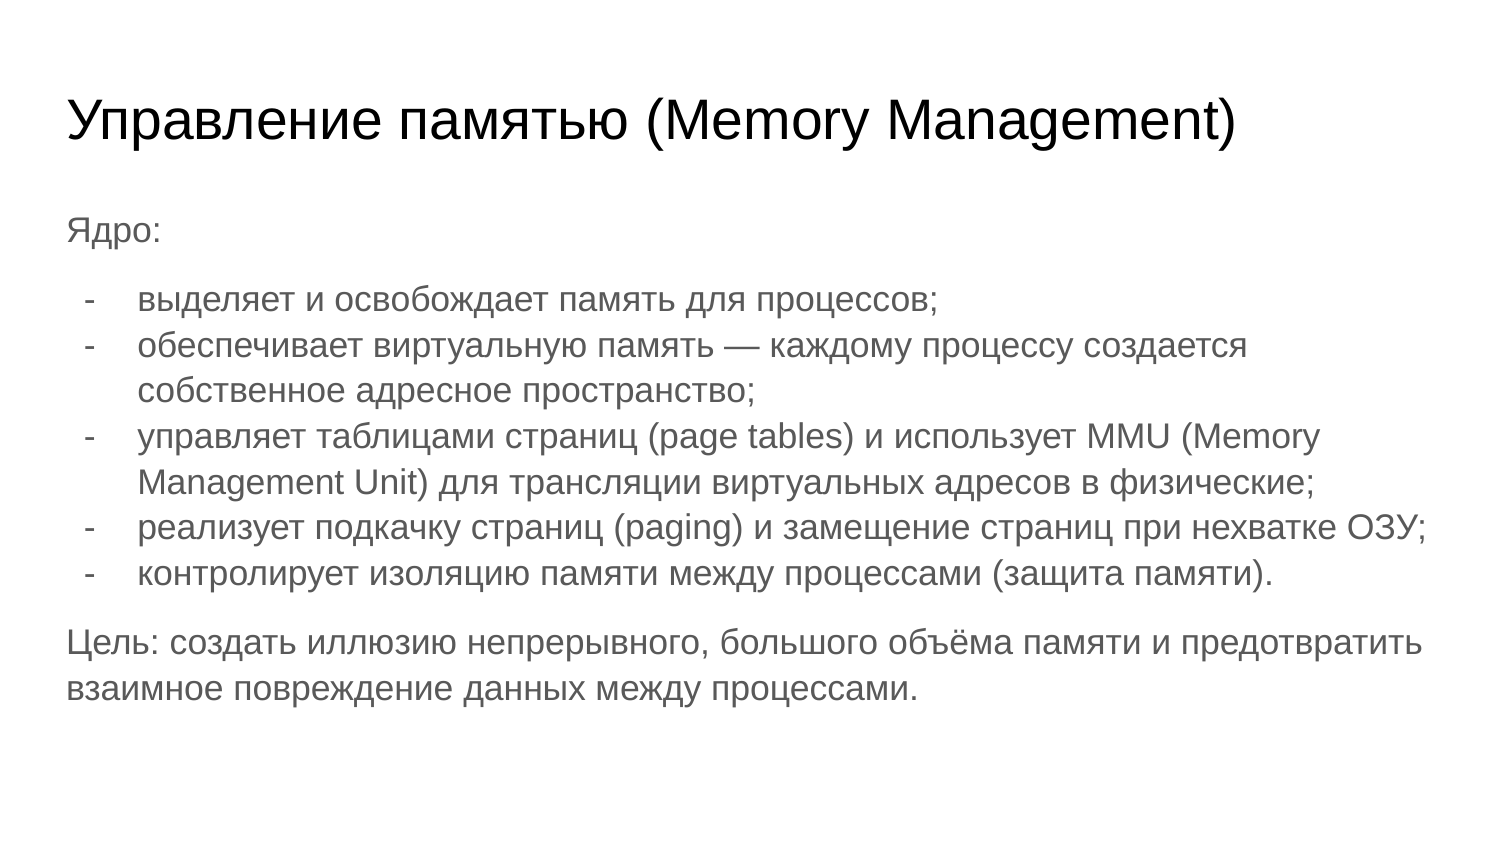

# Управление памятью (Memory Management)
Ядро:
выделяет и освобождает память для процессов;
обеспечивает виртуальную память — каждому процессу создается собственное адресное пространство;
управляет таблицами страниц (page tables) и использует MMU (Memory Management Unit) для трансляции виртуальных адресов в физические;
реализует подкачку страниц (paging) и замещение страниц при нехватке ОЗУ;
контролирует изоляцию памяти между процессами (защита памяти).
Цель: создать иллюзию непрерывного, большого объёма памяти и предотвратить взаимное повреждение данных между процессами.